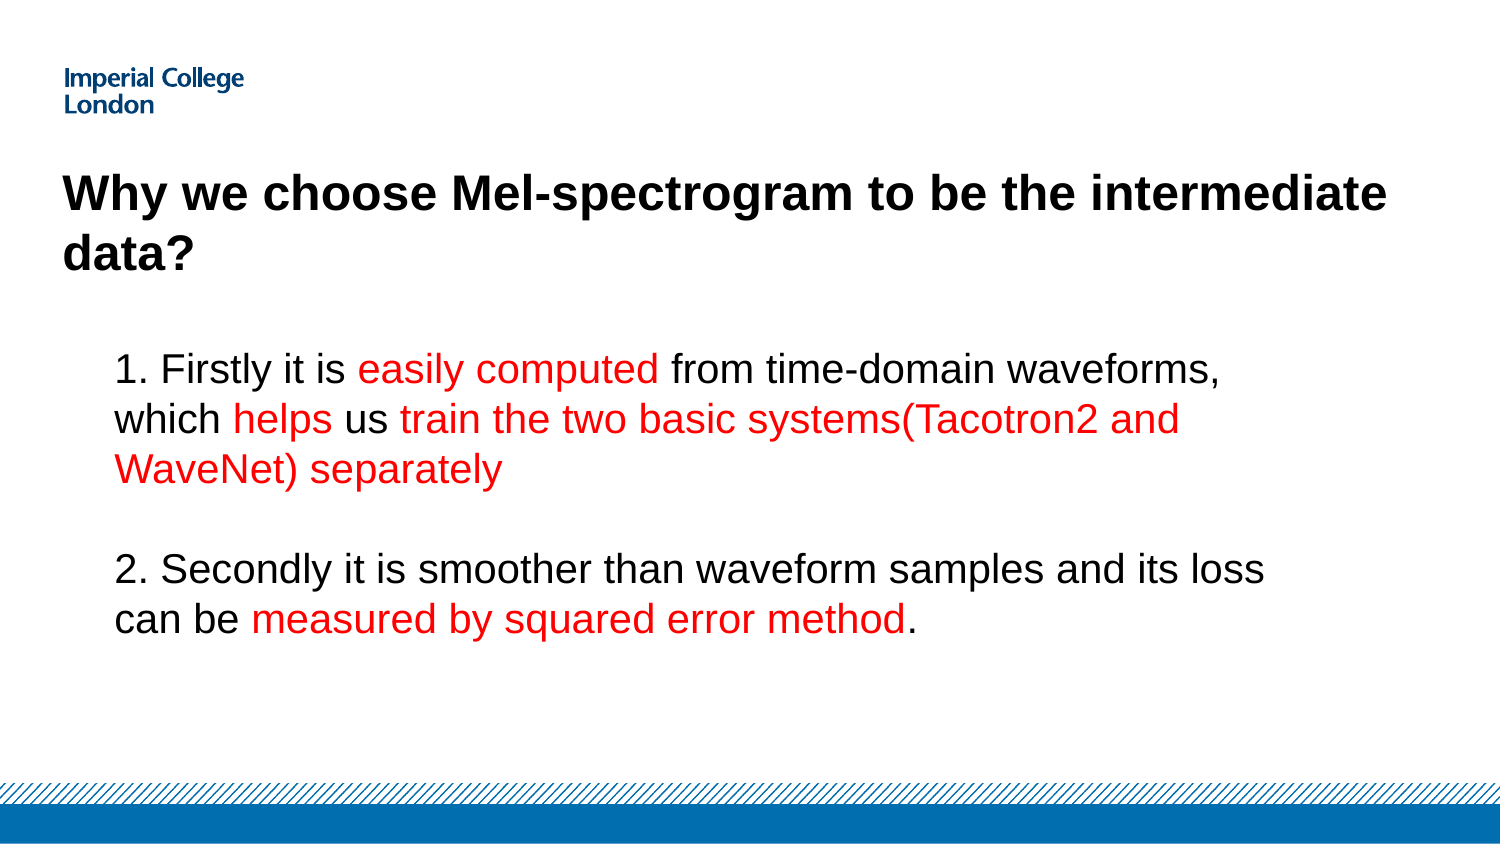

Why we choose Mel-spectrogram to be the intermediate data?
1. Firstly it is easily computed from time-domain waveforms, which helps us train the two basic systems(Tacotron2 and WaveNet) separately

2. Secondly it is smoother than waveform samples and its loss can be measured by squared error method.